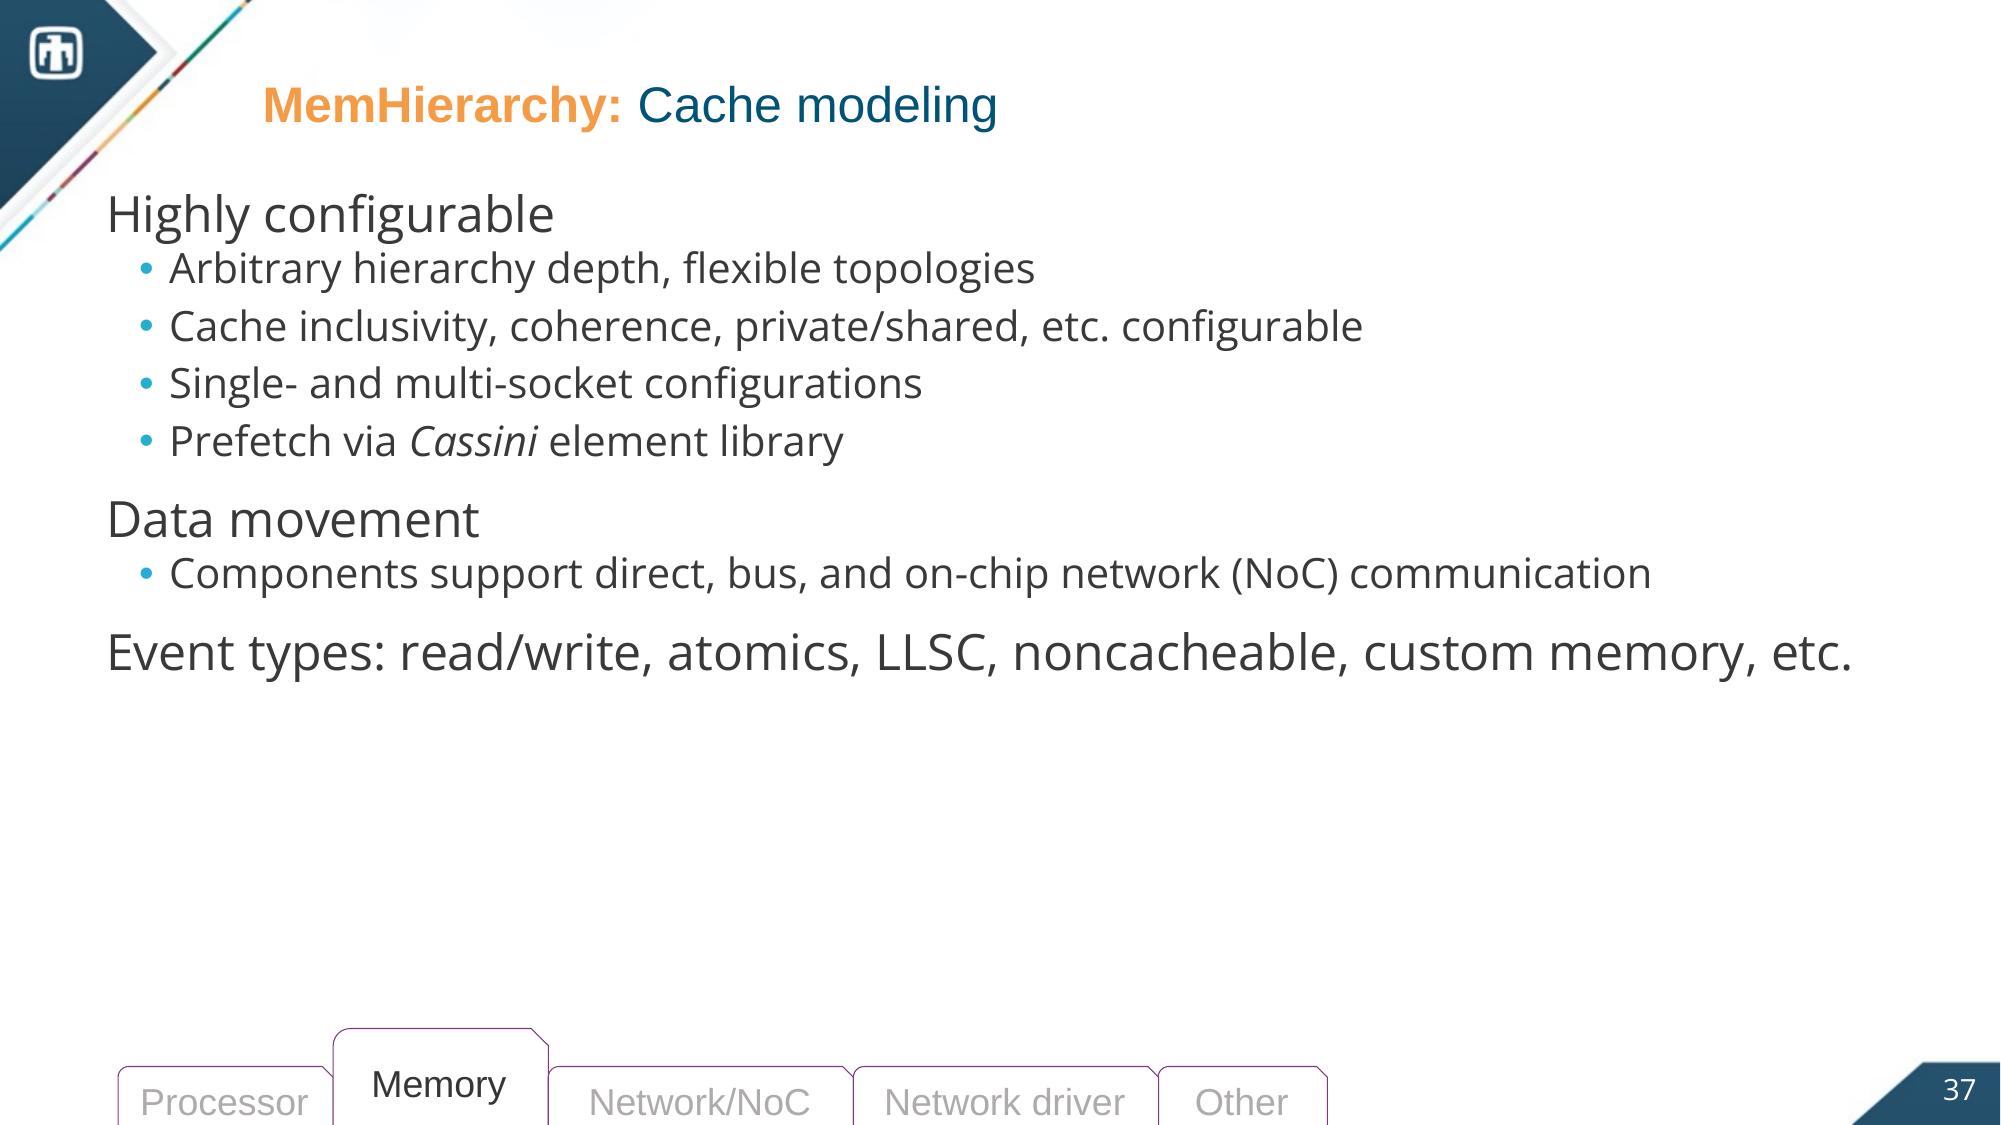

# MemHierarchy: Cache modeling
Highly configurable
Arbitrary hierarchy depth, flexible topologies
Cache inclusivity, coherence, private/shared, etc. configurable
Single- and multi-socket configurations
Prefetch via Cassini element library
Data movement
Components support direct, bus, and on-chip network (NoC) communication
Event types: read/write, atomics, LLSC, noncacheable, custom memory, etc.
Memory
37
Processor
Network/NoC
Network driver
Other